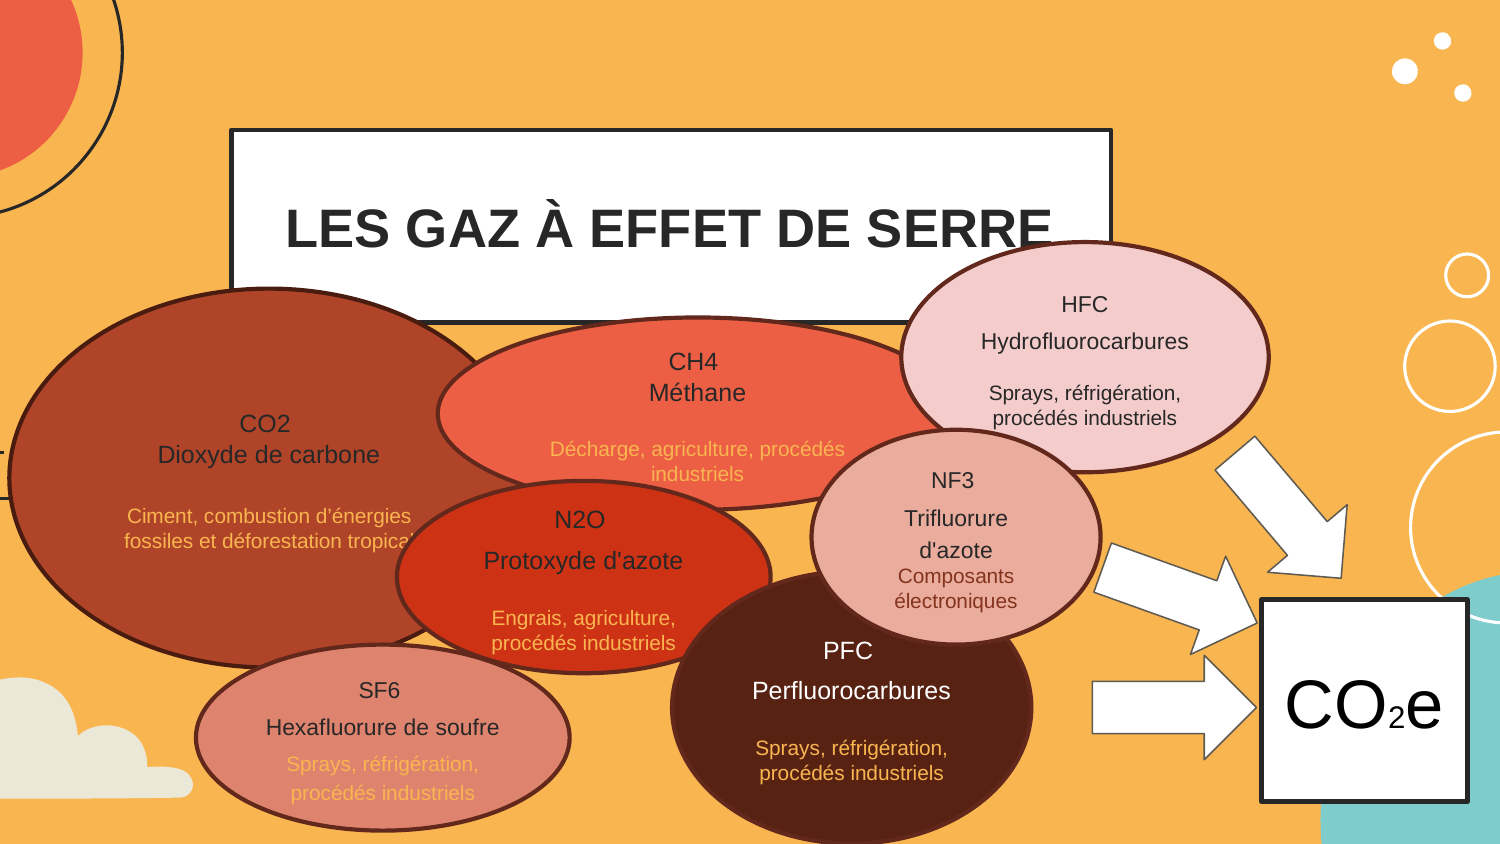

# LES GAZ À EFFET DE SERRE
HFC
Hydrofluorocarbures

Sprays, réfrigération, procédés industriels
CO2
Dioxyde de carbone

Ciment, combustion d’énergies fossiles et déforestation tropical
CH4
Méthane

Décharge, agriculture, procédés industriels
NF3
Trifluorure d'azote
Composants électroniques

N2O
Protoxyde d'azote

Engrais, agriculture, procédés industriels

PFC
Perfluorocarbures

Sprays, réfrigération, procédés industriels
CO2e
SF6
Hexafluorure de soufre
Sprays, réfrigération, procédés industriels